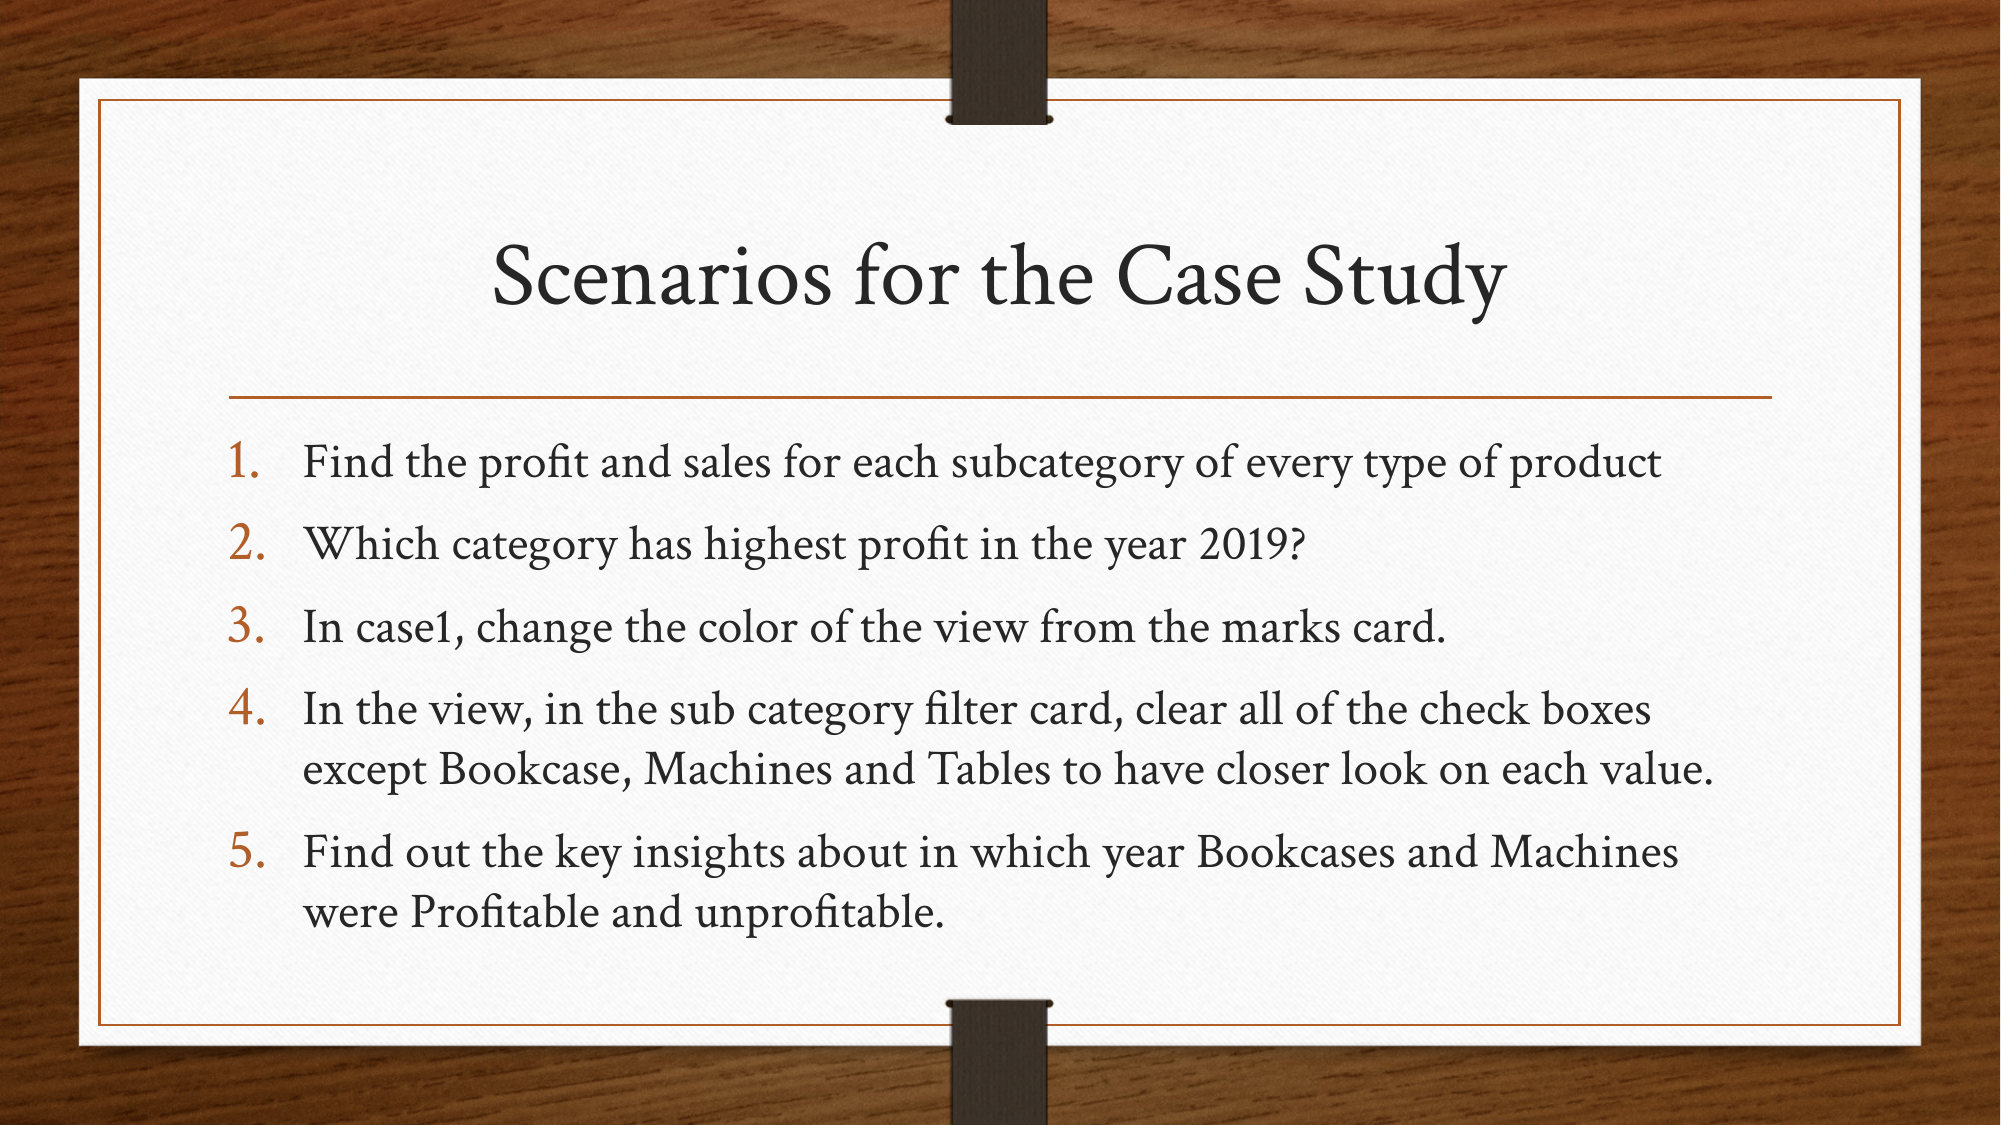

# Scenarios for the Case Study
Find the profit and sales for each subcategory of every type of product
Which category has highest profit in the year 2019?
In case1, change the color of the view from the marks card.
In the view, in the sub category filter card, clear all of the check boxes except Bookcase, Machines and Tables to have closer look on each value.
Find out the key insights about in which year Bookcases and Machines were Profitable and unprofitable.